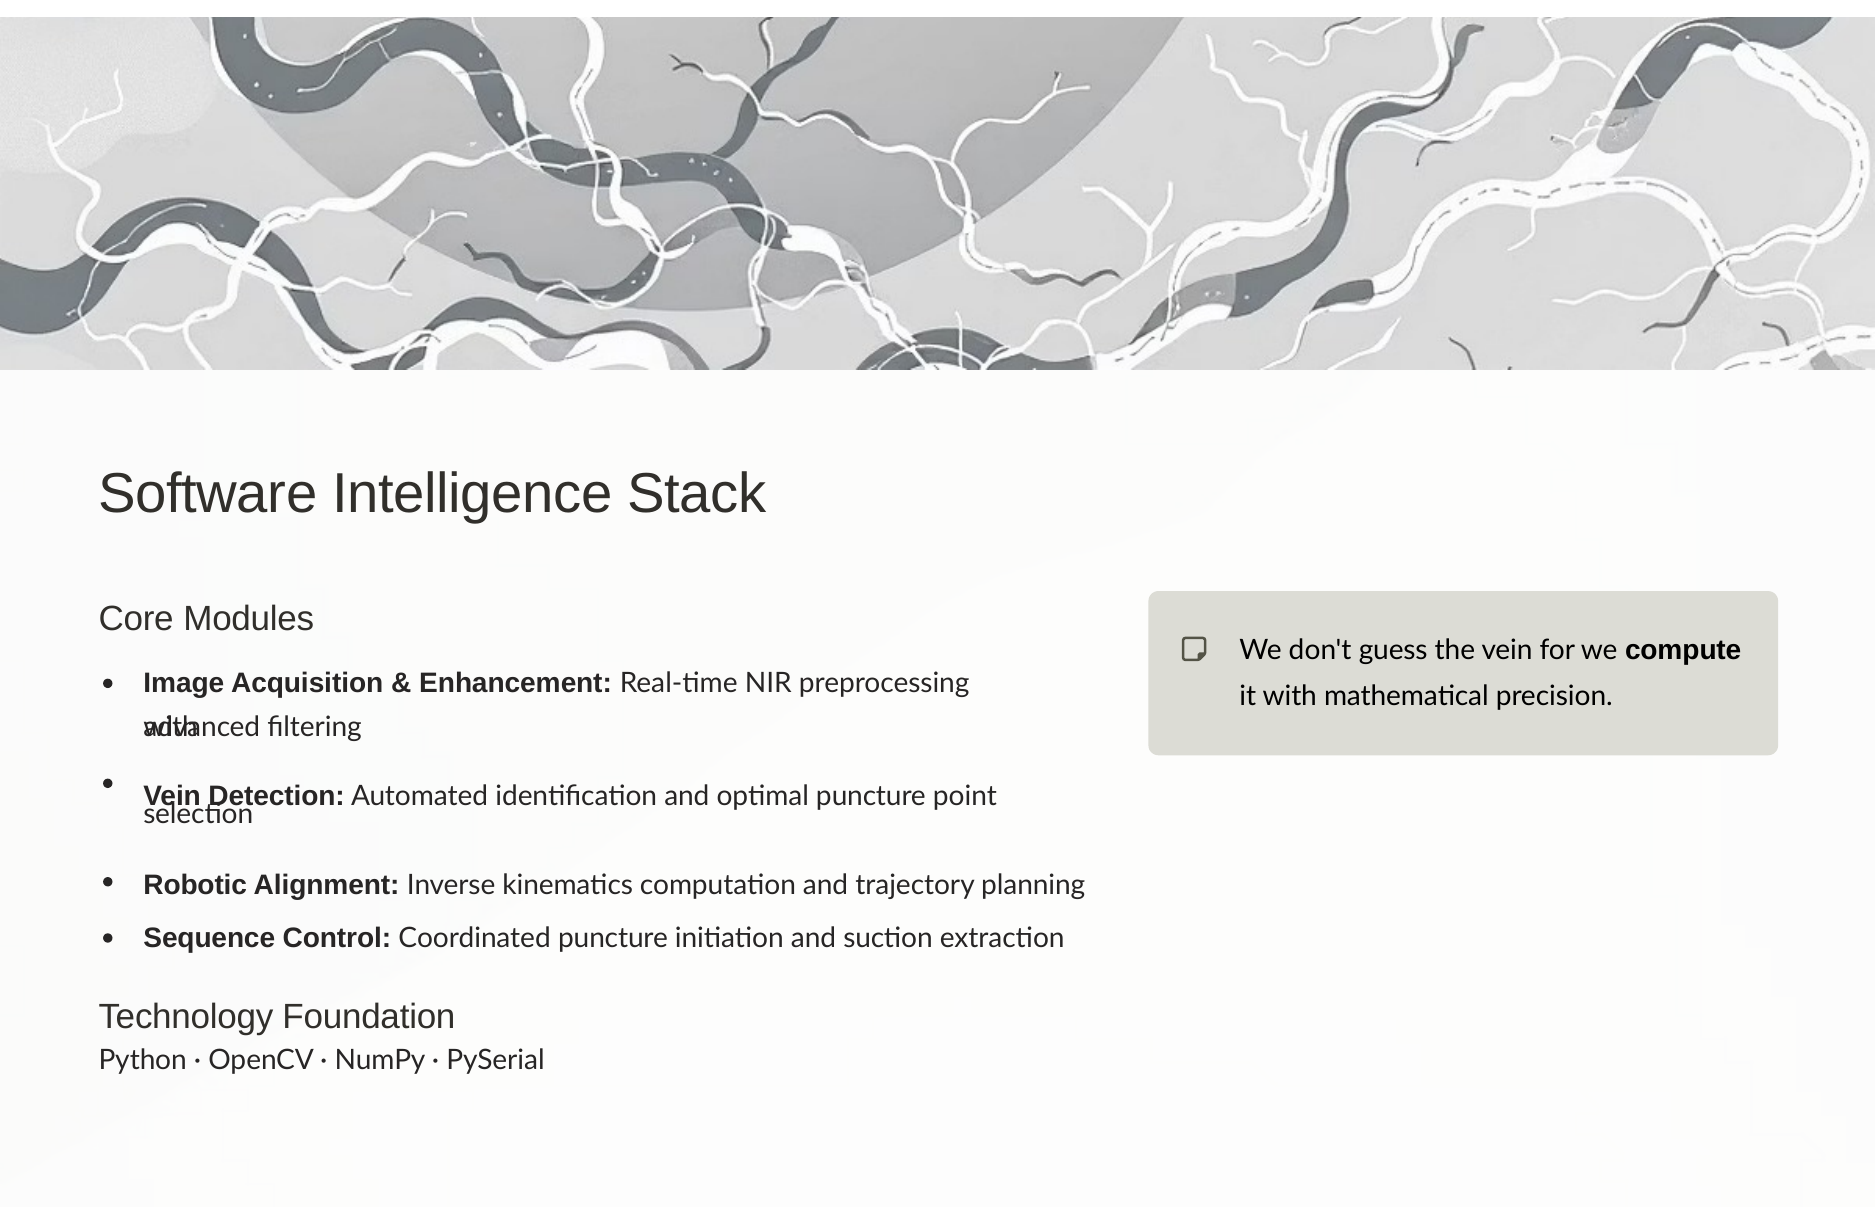

Software Intelligence Stack

Core Modules

We don't guess the vein for we compute it with mathematical precision.

Image Acquisition & Enhancement: Real-time NIR preprocessing with

advanced filtering
Vein Detection: Automated identification and optimal puncture point
selection
Robotic Alignment: Inverse kinematics computation and trajectory planning

Sequence Control: Coordinated puncture initiation and suction extraction

Technology Foundation
Python · OpenCV · NumPy · PySerial